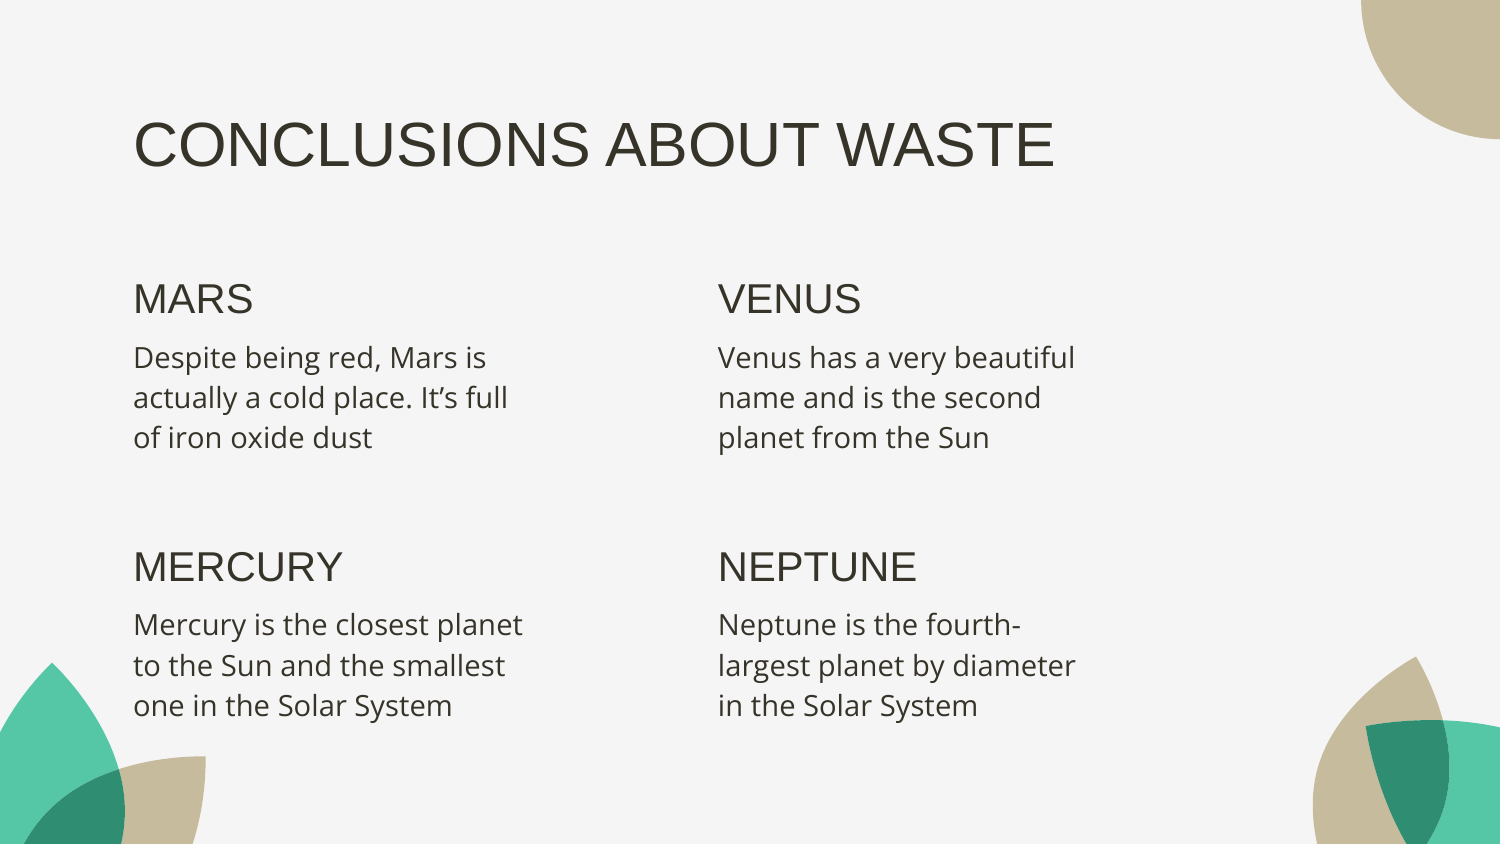

# CONCLUSIONS ABOUT WASTE
MARS
VENUS
Despite being red, Mars is actually a cold place. It’s full of iron oxide dust
Venus has a very beautiful name and is the second planet from the Sun
MERCURY
NEPTUNE
Mercury is the closest planet to the Sun and the smallest one in the Solar System
Neptune is the fourth-largest planet by diameter in the Solar System